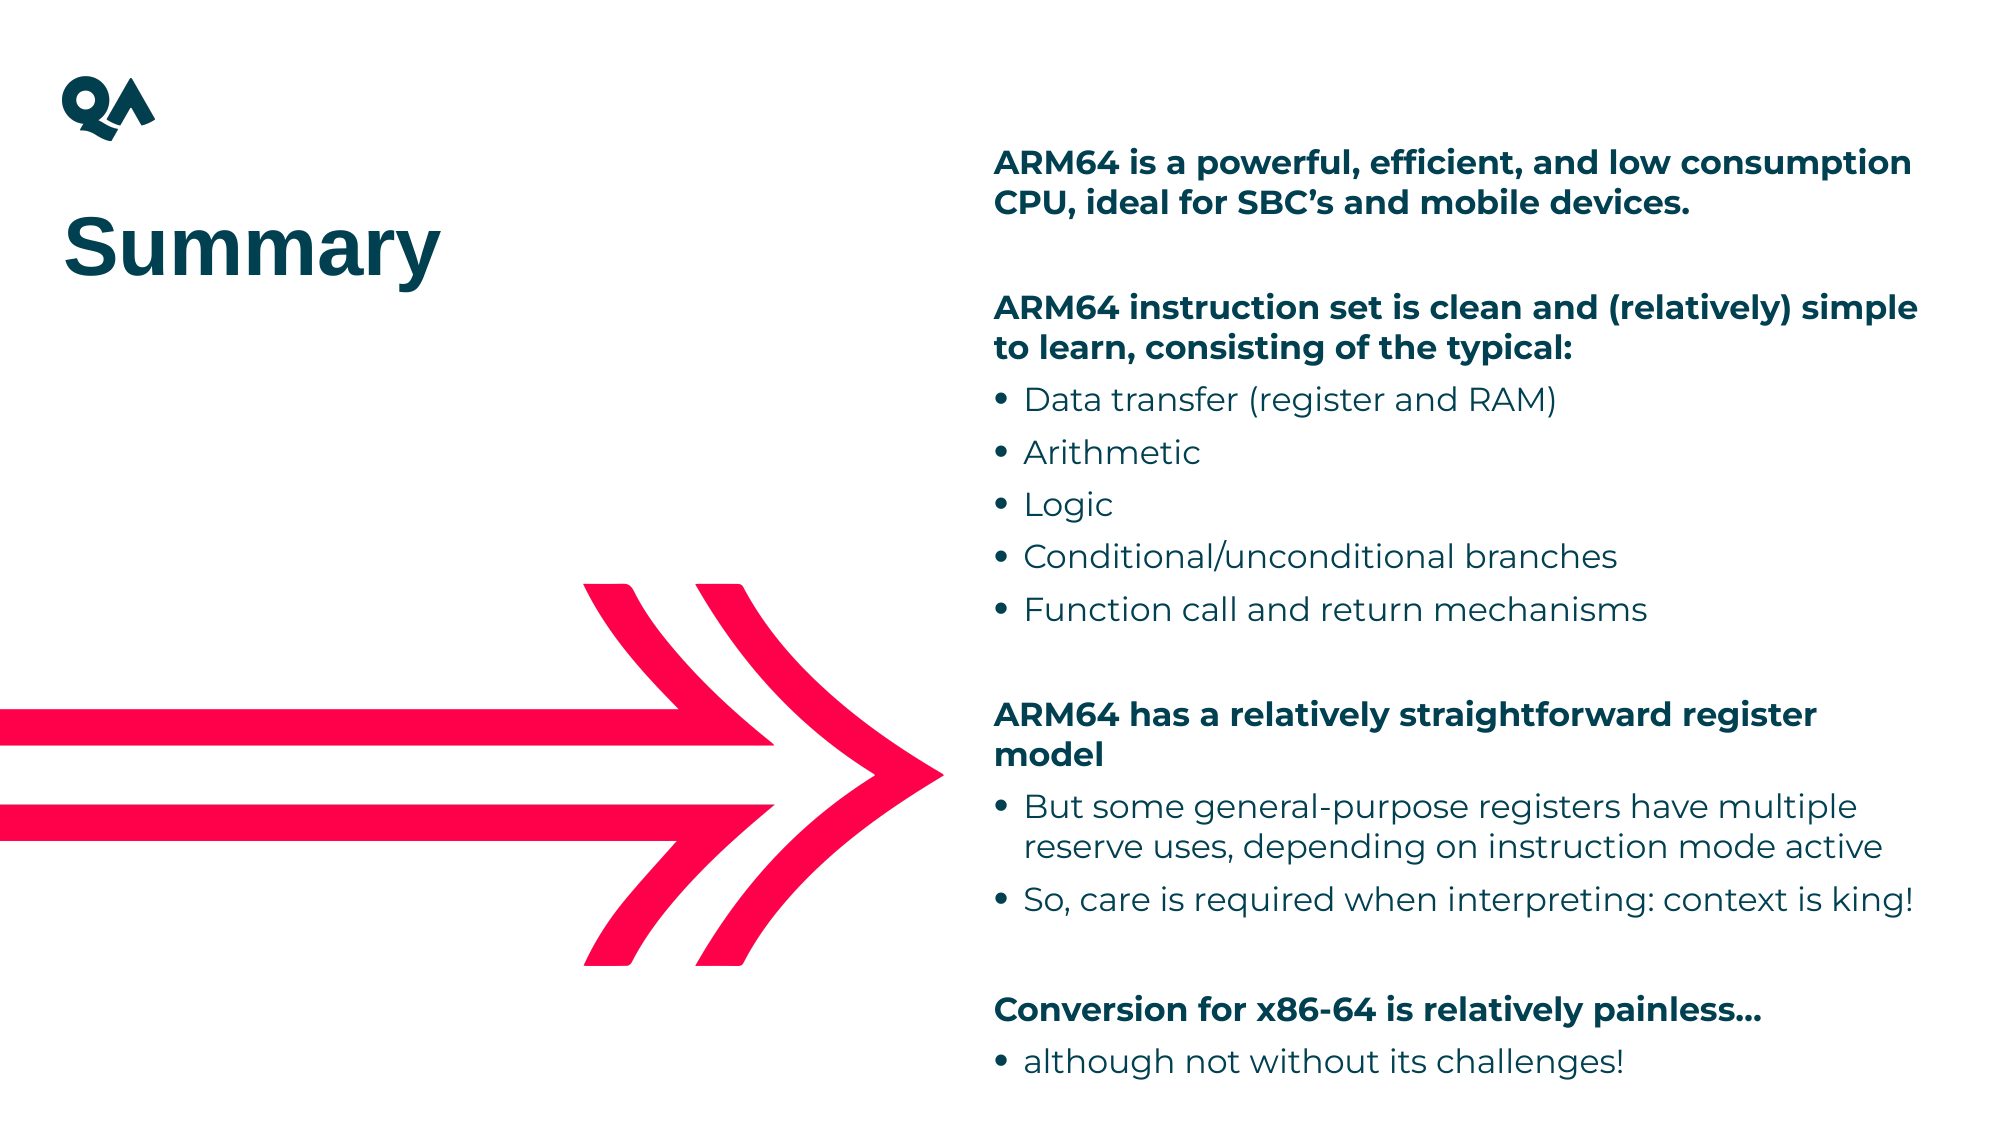

ARM64 is a powerful, efficient, and low consumption CPU, ideal for SBC’s and mobile devices.

ARM64 instruction set is clean and (relatively) simple to learn, consisting of the typical:
Data transfer (register and RAM)
Arithmetic
Logic
Conditional/unconditional branches
Function call and return mechanisms

ARM64 has a relatively straightforward register model
But some general-purpose registers have multiple reserve uses, depending on instruction mode active
So, care is required when interpreting: context is king!

Conversion for x86-64 is relatively painless…
although not without its challenges!

Summary